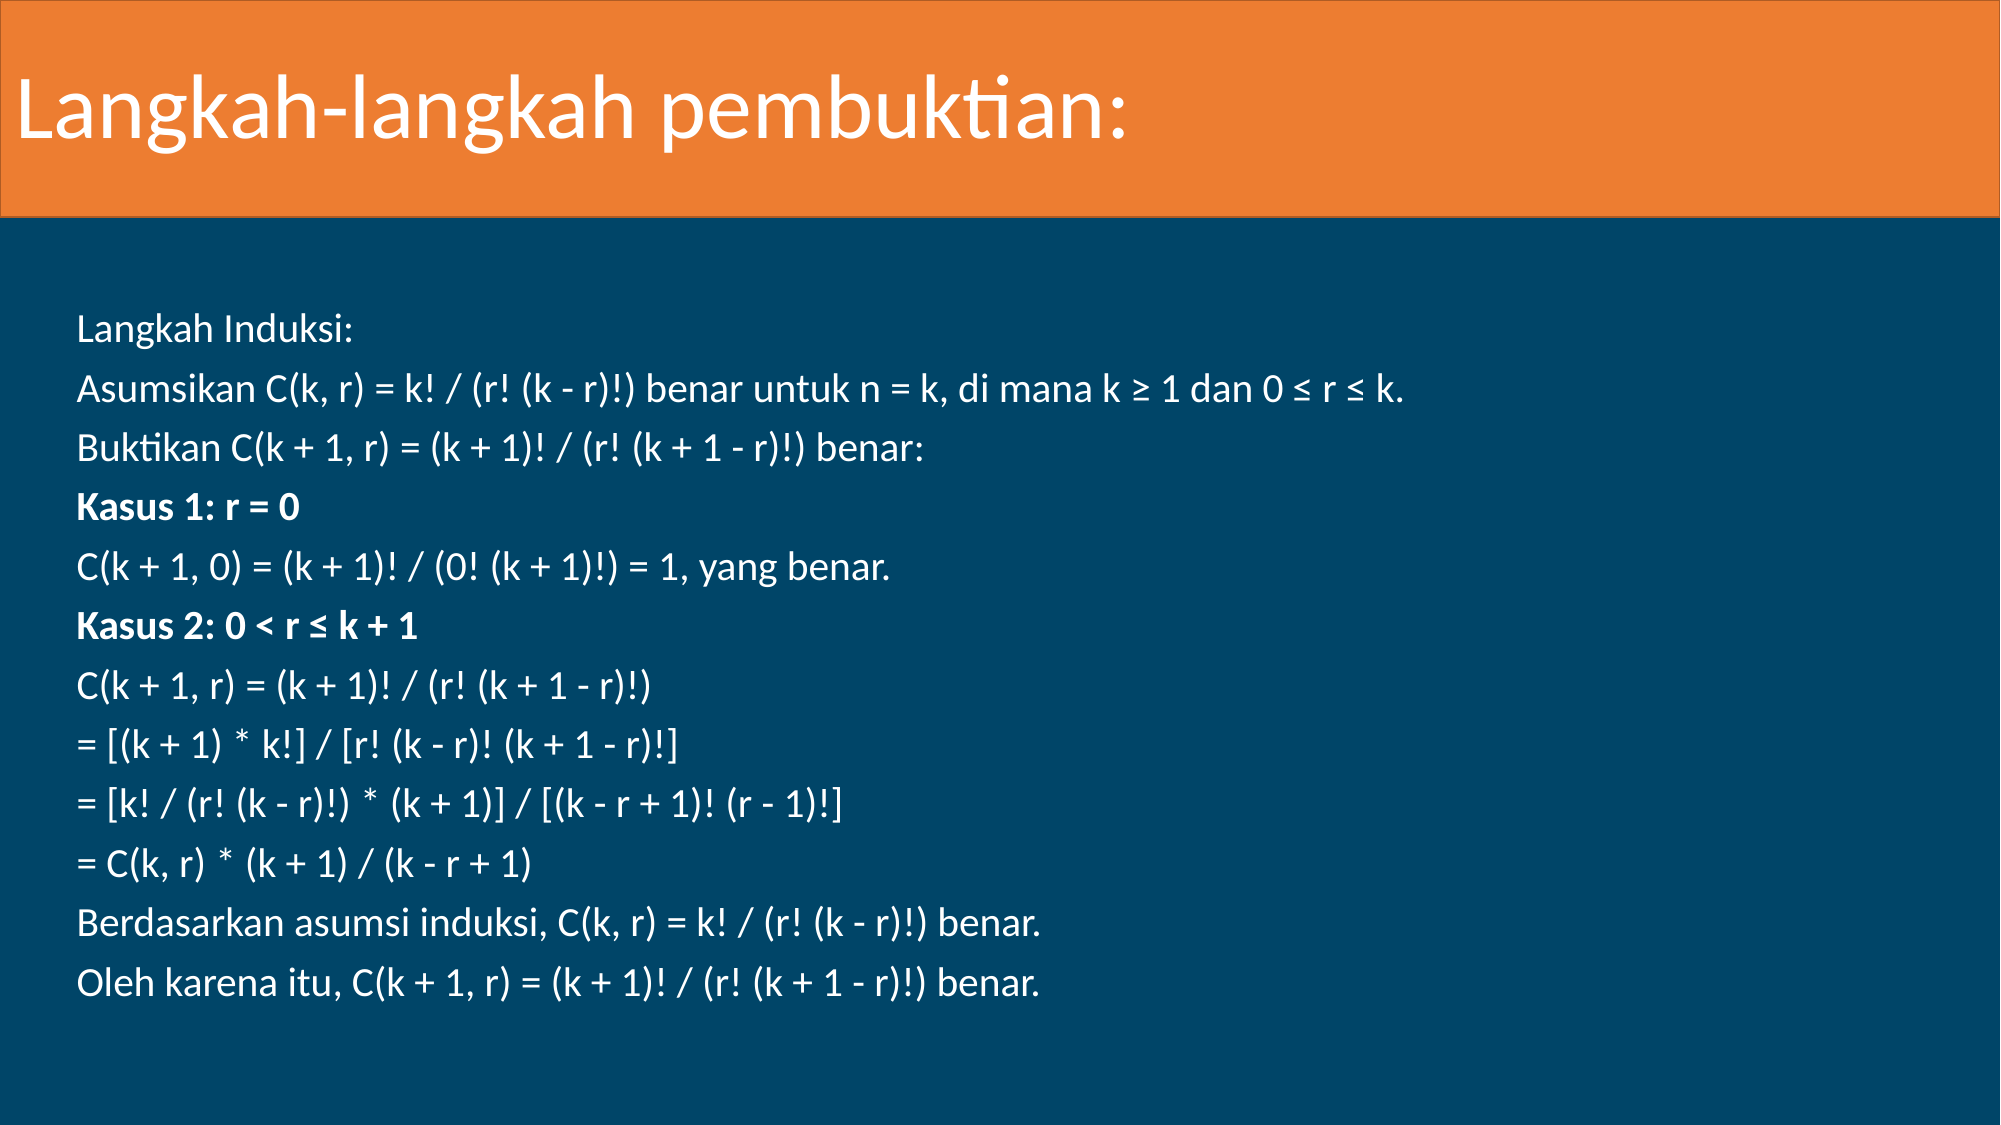

Langkah-langkah pembuktian:
Langkah Induksi:
Asumsikan C(k, r) = k! / (r! (k - r)!) benar untuk n = k, di mana k ≥ 1 dan 0 ≤ r ≤ k.
Buktikan C(k + 1, r) = (k + 1)! / (r! (k + 1 - r)!) benar:
Kasus 1: r = 0
C(k + 1, 0) = (k + 1)! / (0! (k + 1)!) = 1, yang benar.
Kasus 2: 0 < r ≤ k + 1
C(k + 1, r) = (k + 1)! / (r! (k + 1 - r)!)
= [(k + 1) * k!] / [r! (k - r)! (k + 1 - r)!]
= [k! / (r! (k - r)!) * (k + 1)] / [(k - r + 1)! (r - 1)!]
= C(k, r) * (k + 1) / (k - r + 1)
Berdasarkan asumsi induksi, C(k, r) = k! / (r! (k - r)!) benar.
Oleh karena itu, C(k + 1, r) = (k + 1)! / (r! (k + 1 - r)!) benar.